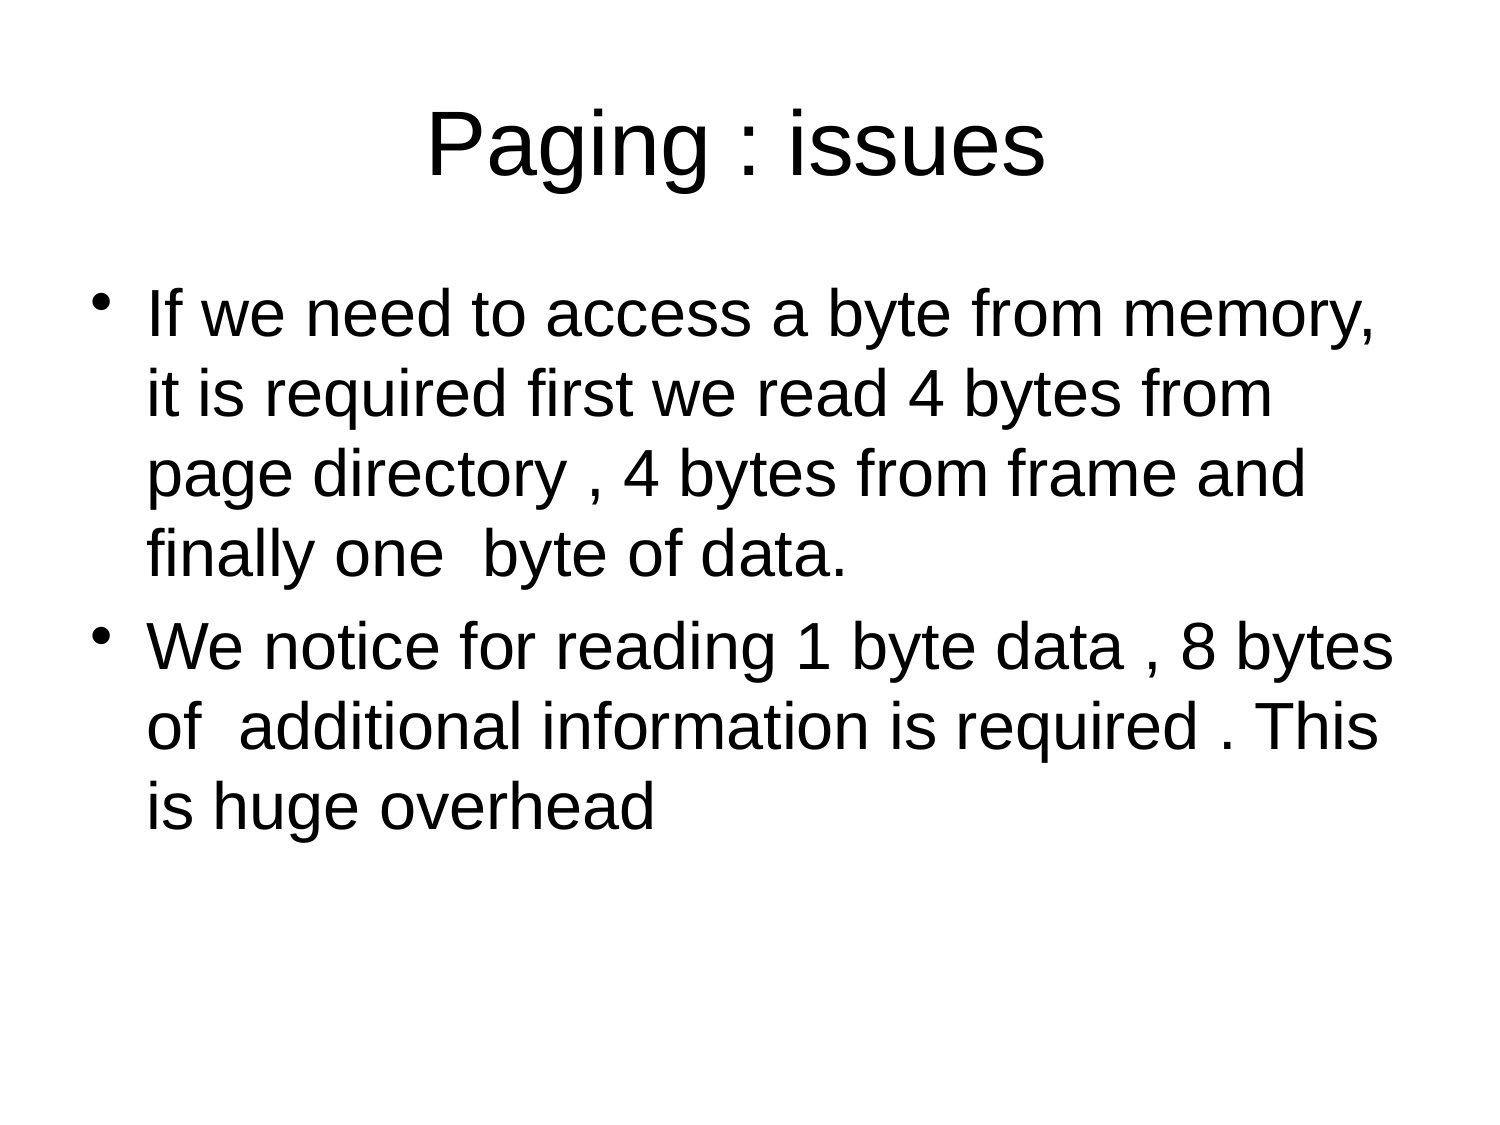

# Paging : issues
If we need to access a byte from memory, it is required first we read 4 bytes from page directory , 4 bytes from frame and finally one  byte of data.
We notice for reading 1 byte data , 8 bytes of  additional information is required . This is huge overhead